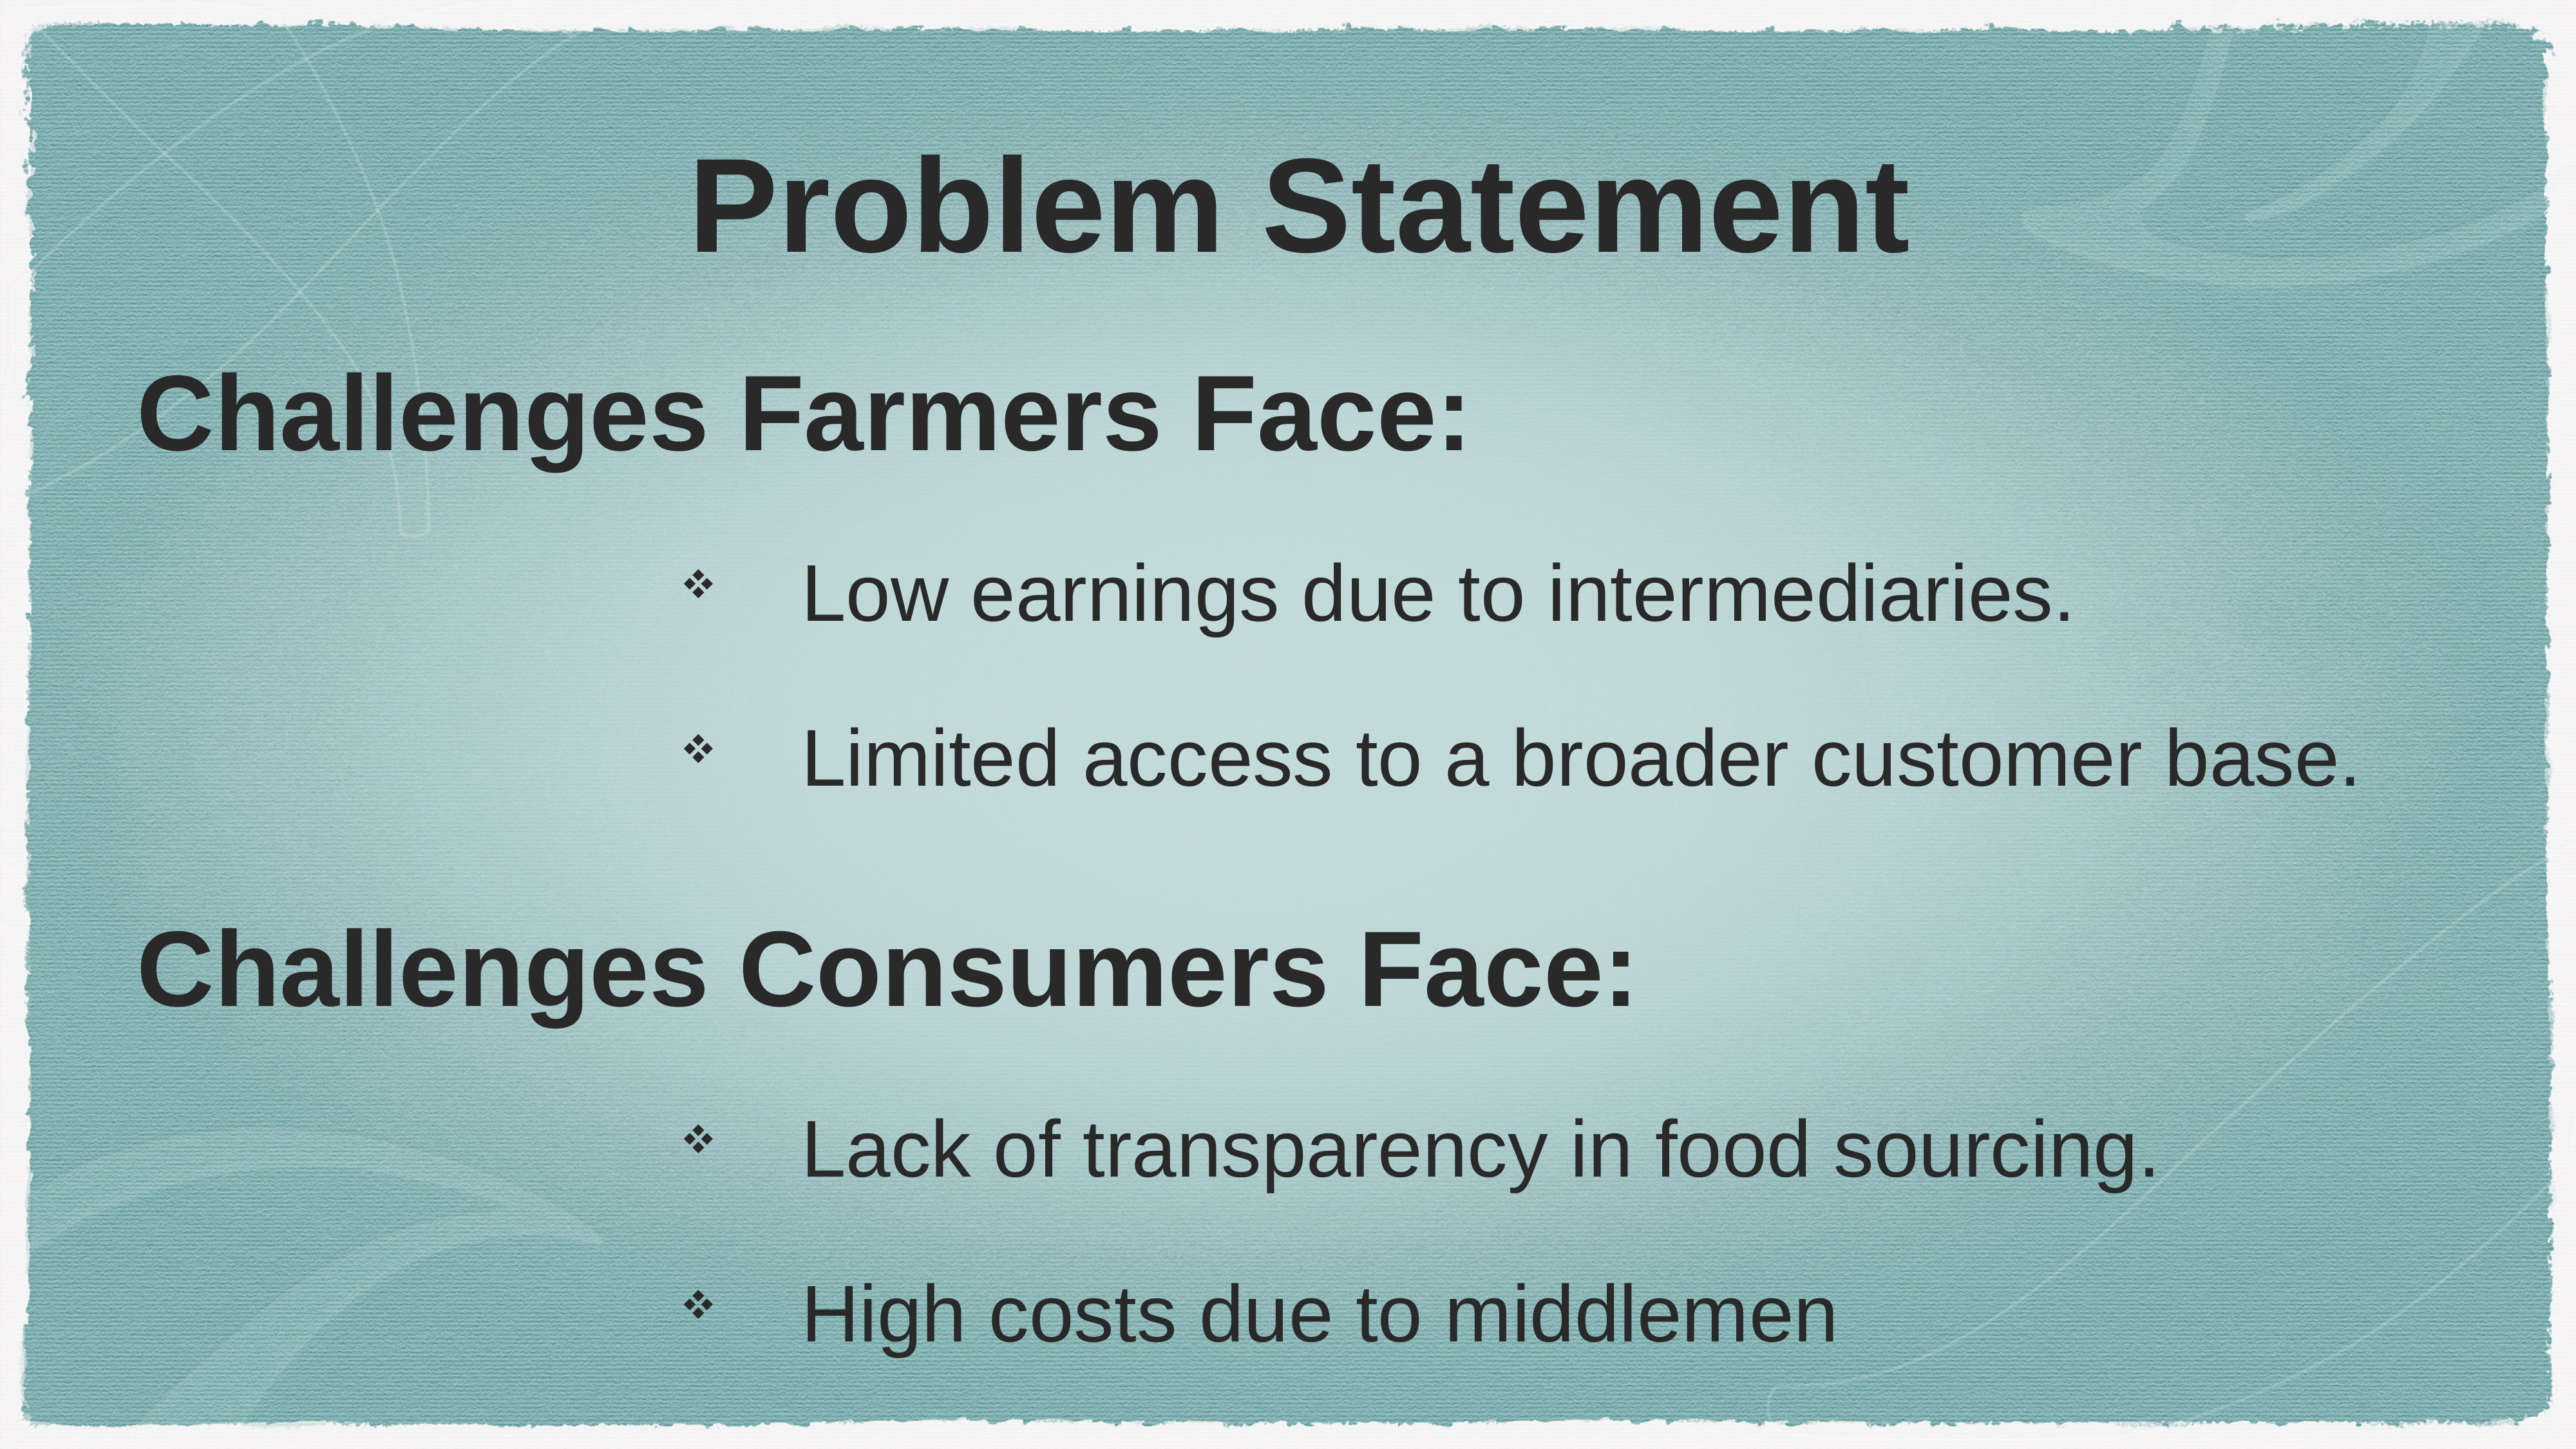

Problem Statement
Challenges Farmers Face:
Low earnings due to intermediaries.
Limited access to a broader customer base.

Challenges Consumers Face:
Lack of transparency in food sourcing.
High costs due to middlemen